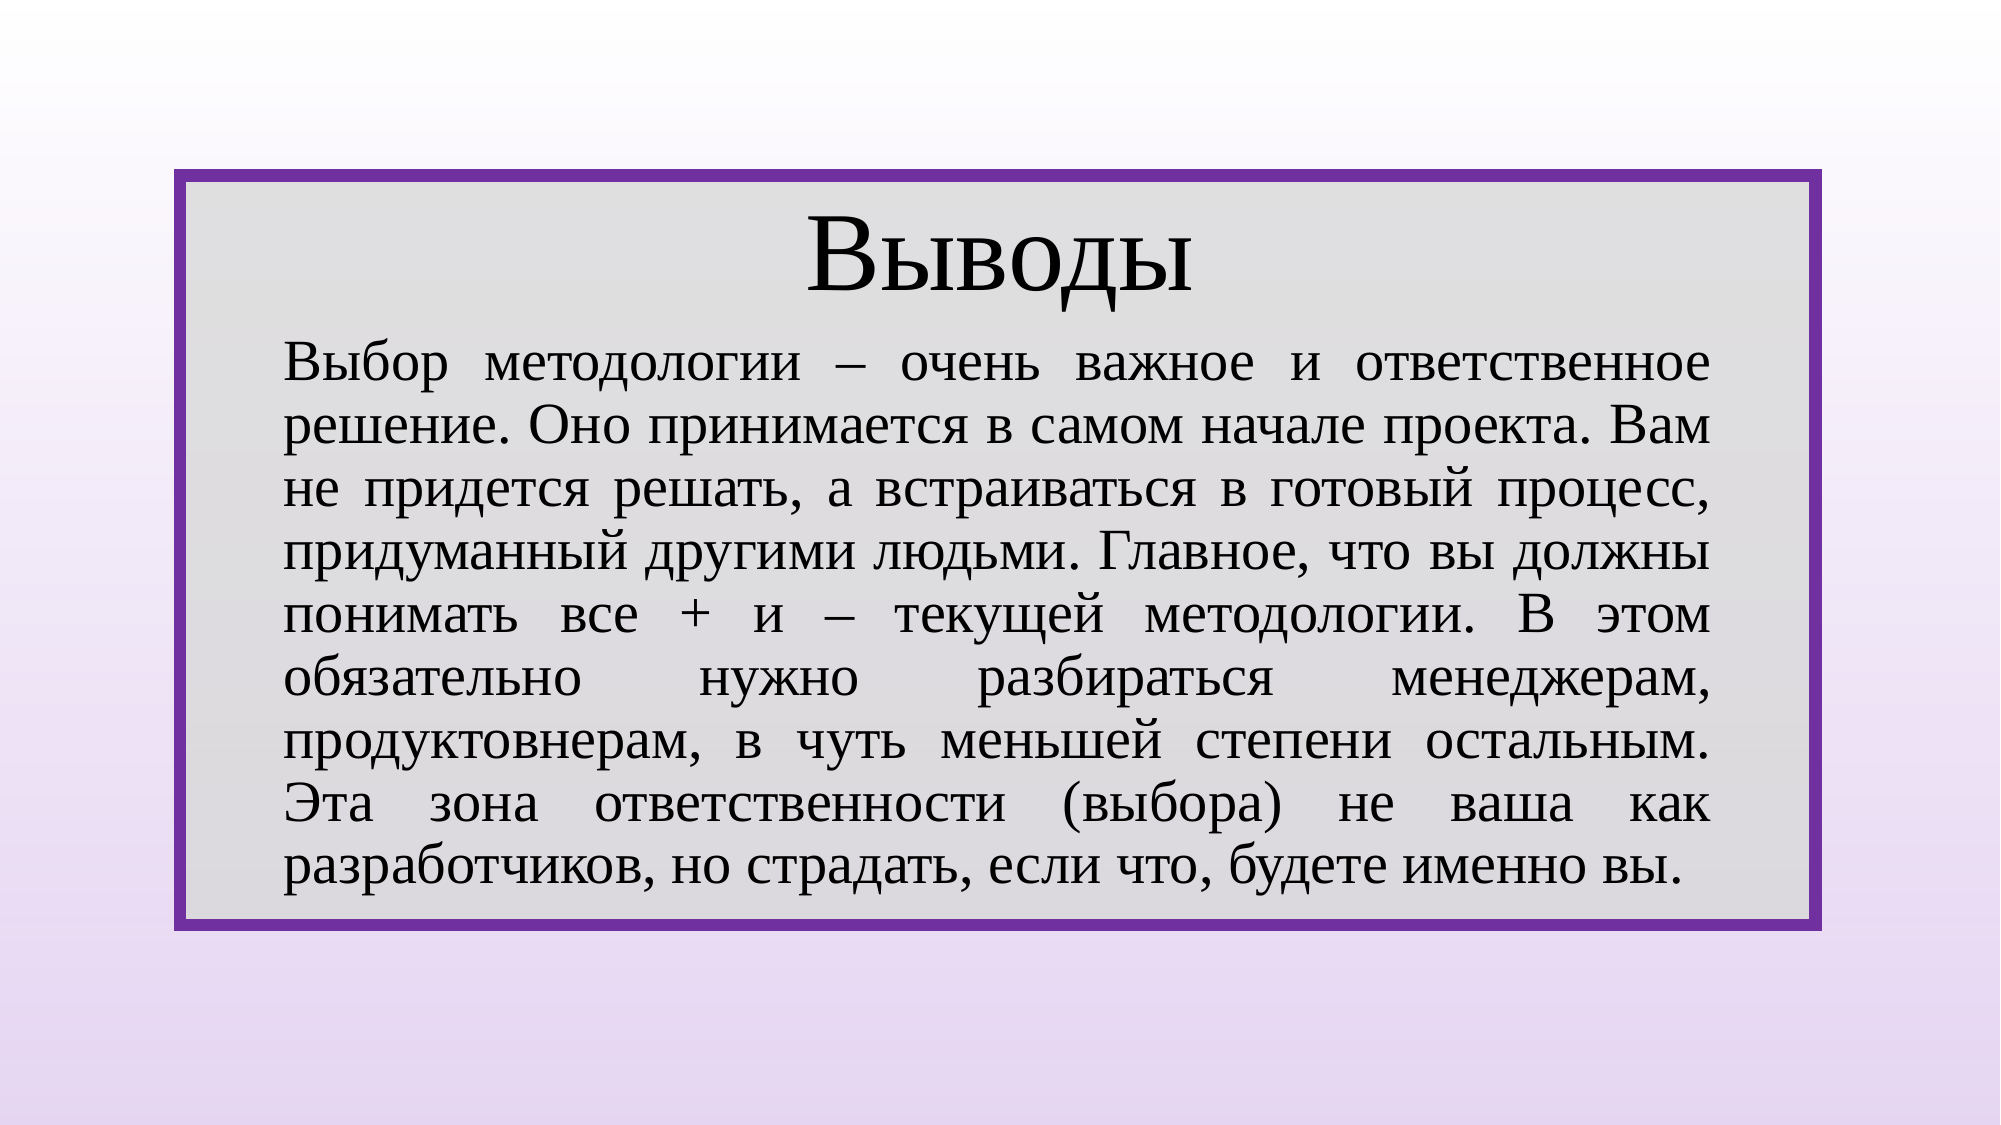

# Выводы
Выбор методологии – очень важное и ответственное решение. Оно принимается в самом начале проекта. Вам не придется решать, а встраиваться в готовый процесс, придуманный другими людьми. Главное, что вы должны понимать все + и – текущей методологии. В этом обязательно нужно разбираться менеджерам, продуктовнерам, в чуть меньшей степени остальным. Эта зона ответственности (выбора) не ваша как разработчиков, но страдать, если что, будете именно вы.